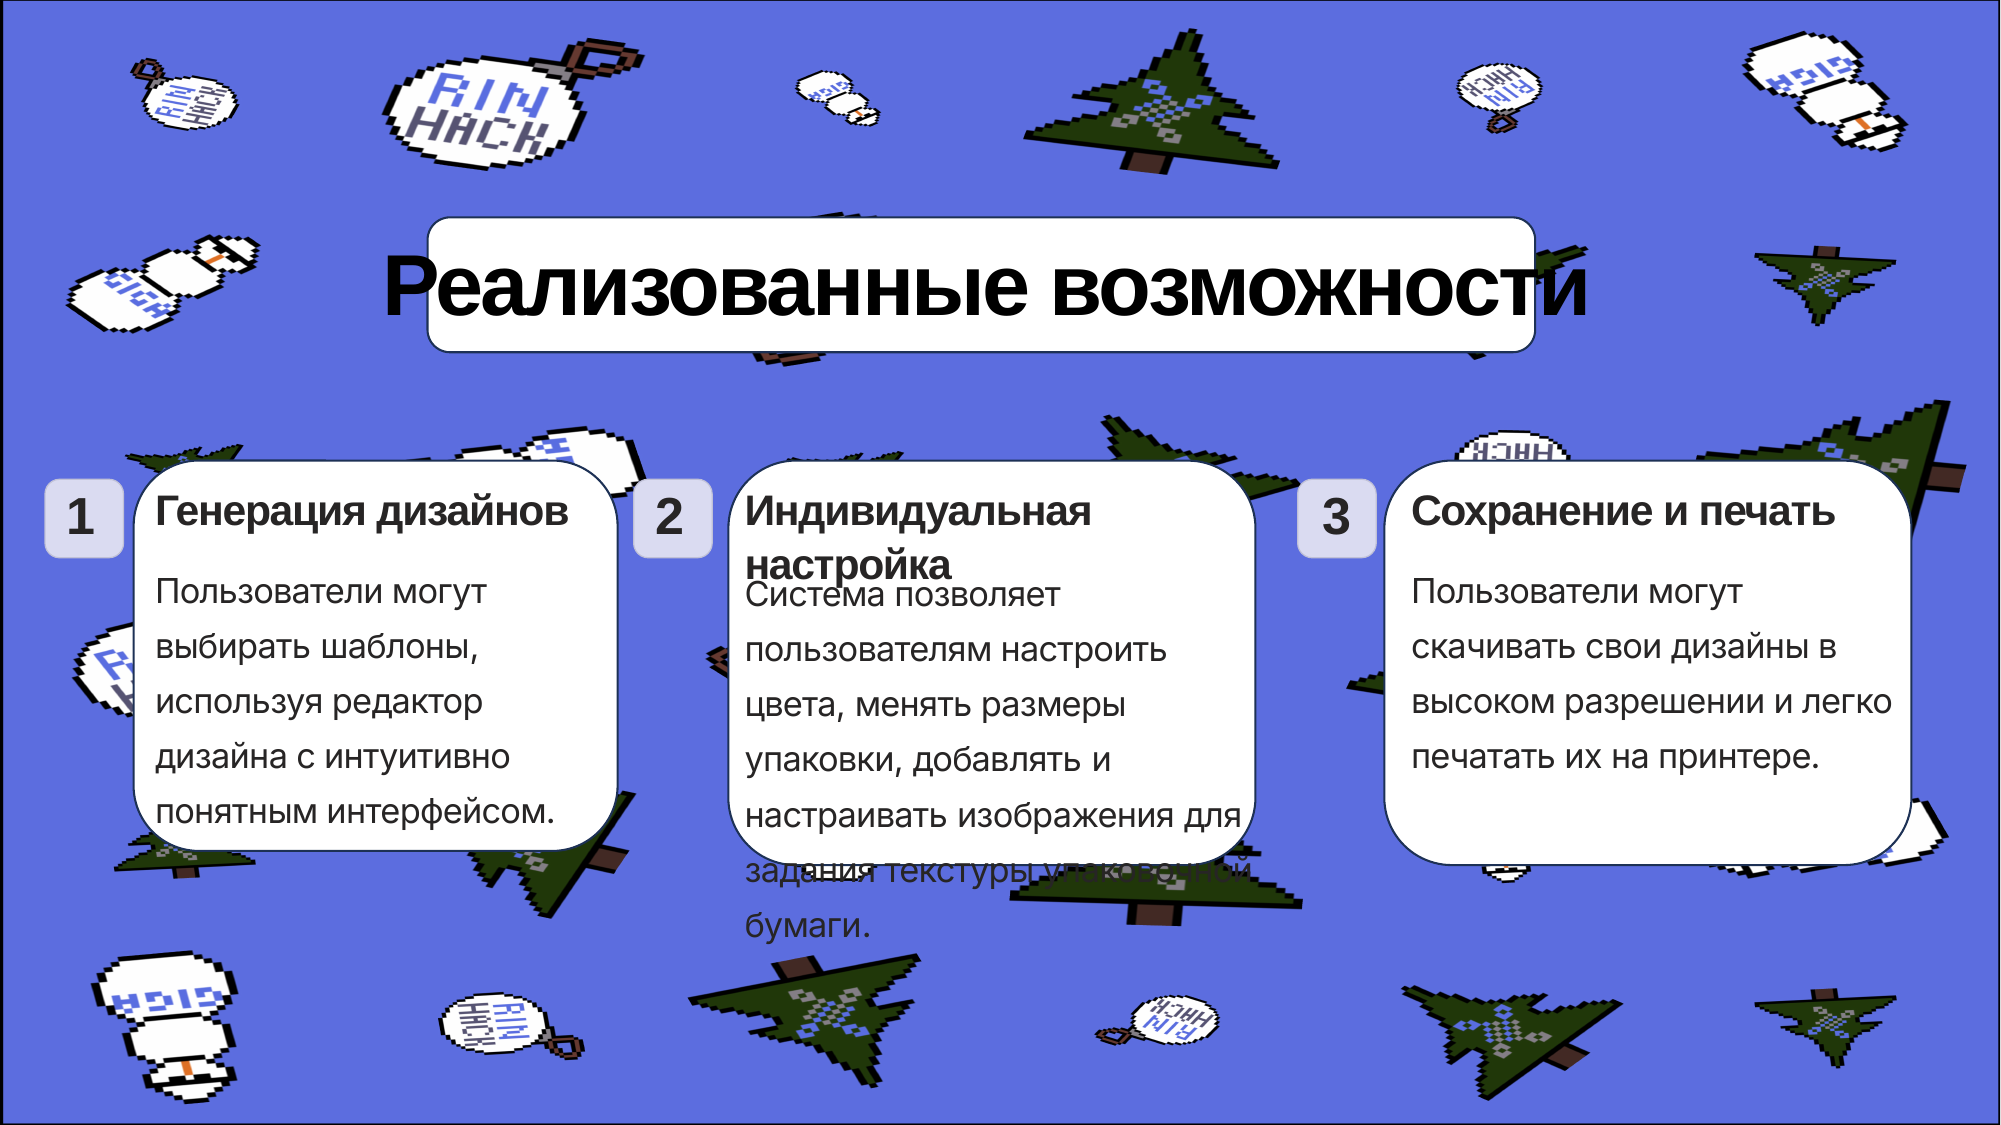

Реализованные возможности

Генерация дизайнов

Индивидуальная настройка

Сохранение и печать
1
2
3
Пользователи могут выбирать шаблоны, используя редактор дизайна с интуитивно понятным интерфейсом.
Пользователи могут скачивать свои дизайны в высоком разрешении и легко печатать их на принтере.
Система позволяет пользователям настроить цвета, менять размеры упаковки, добавлять и настраивать изображения для задания текстуры упаковочной бумаги.